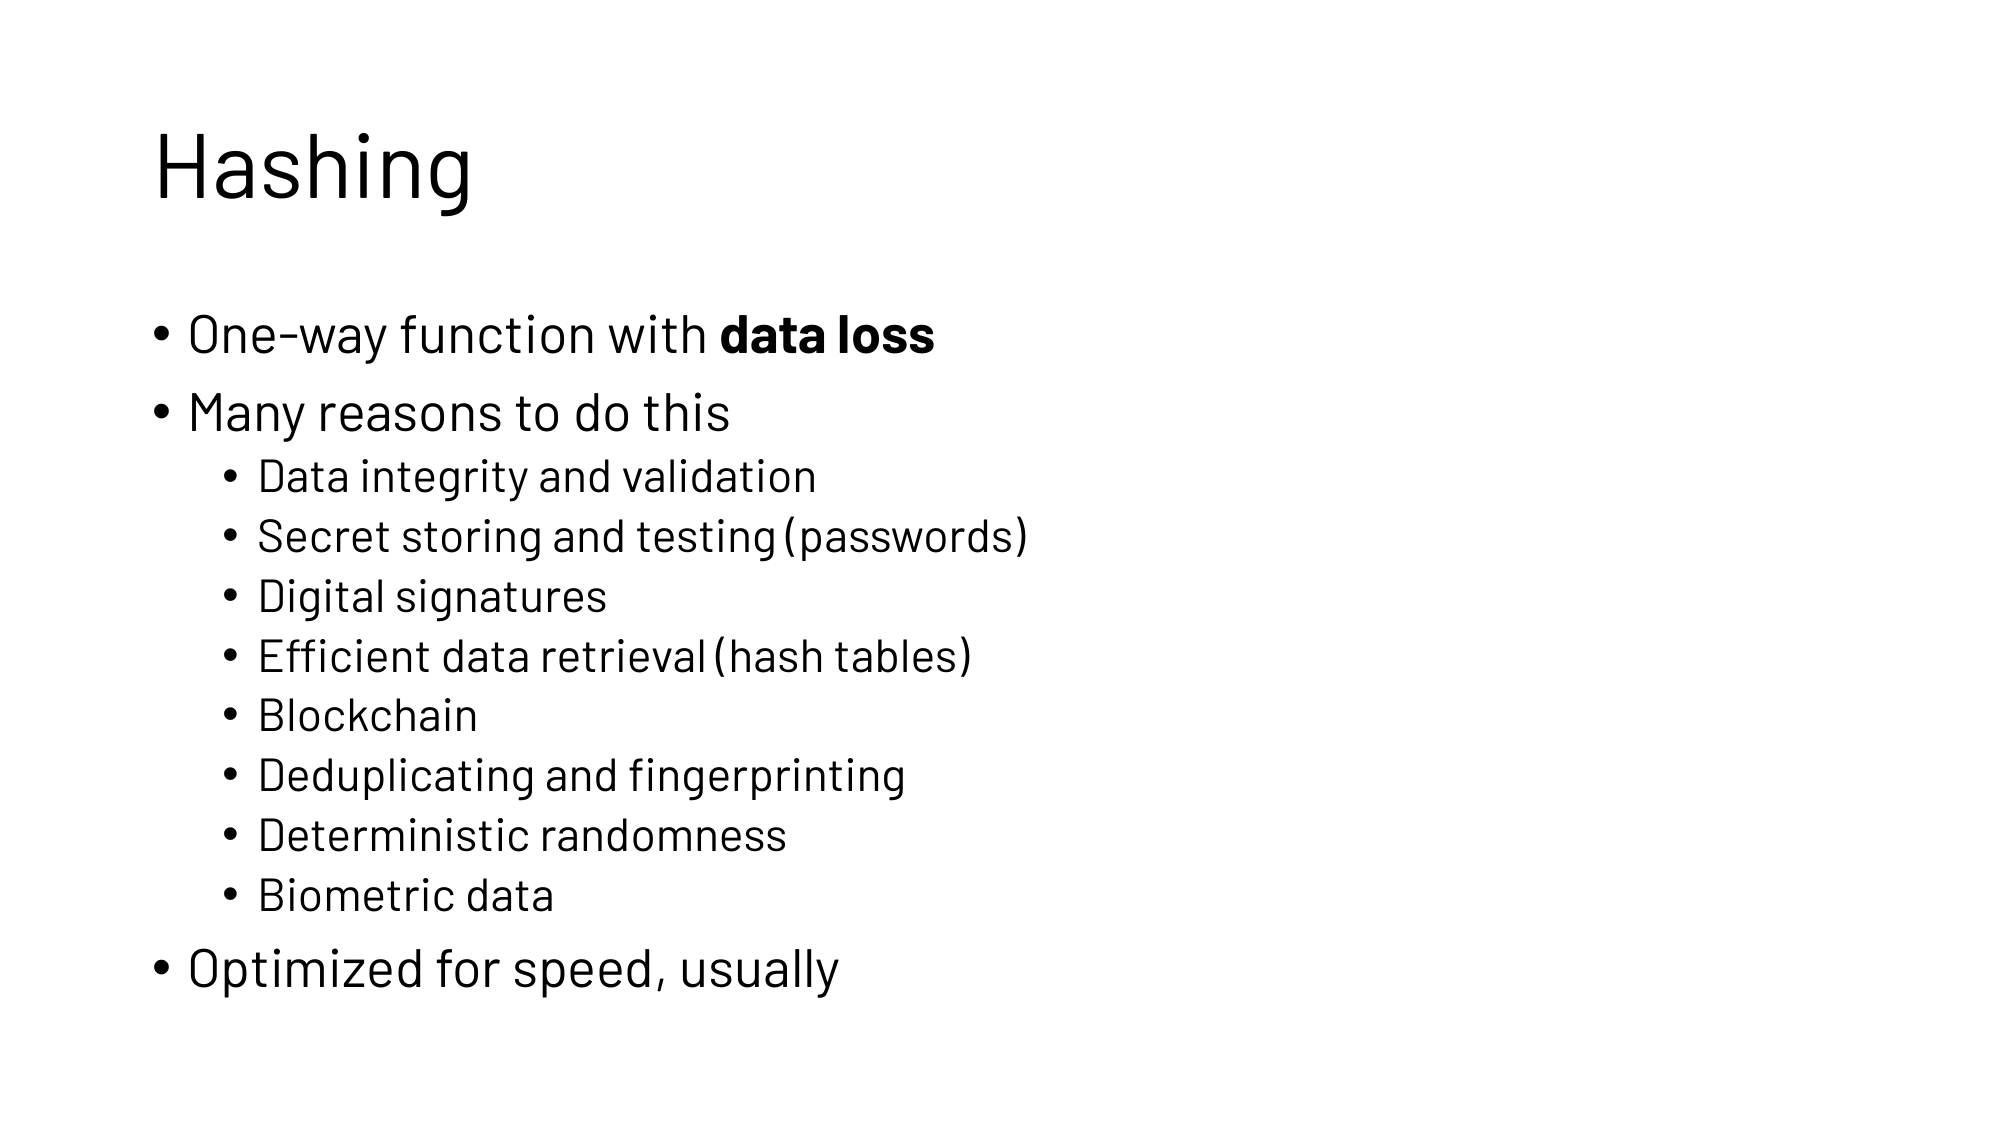

# Hashing
One-way function with data loss
Many reasons to do this
Data integrity and validation
Secret storing and testing (passwords)
Digital signatures
Efficient data retrieval (hash tables)
Blockchain
Deduplicating and fingerprinting
Deterministic randomness
Biometric data
Optimized for speed, usually